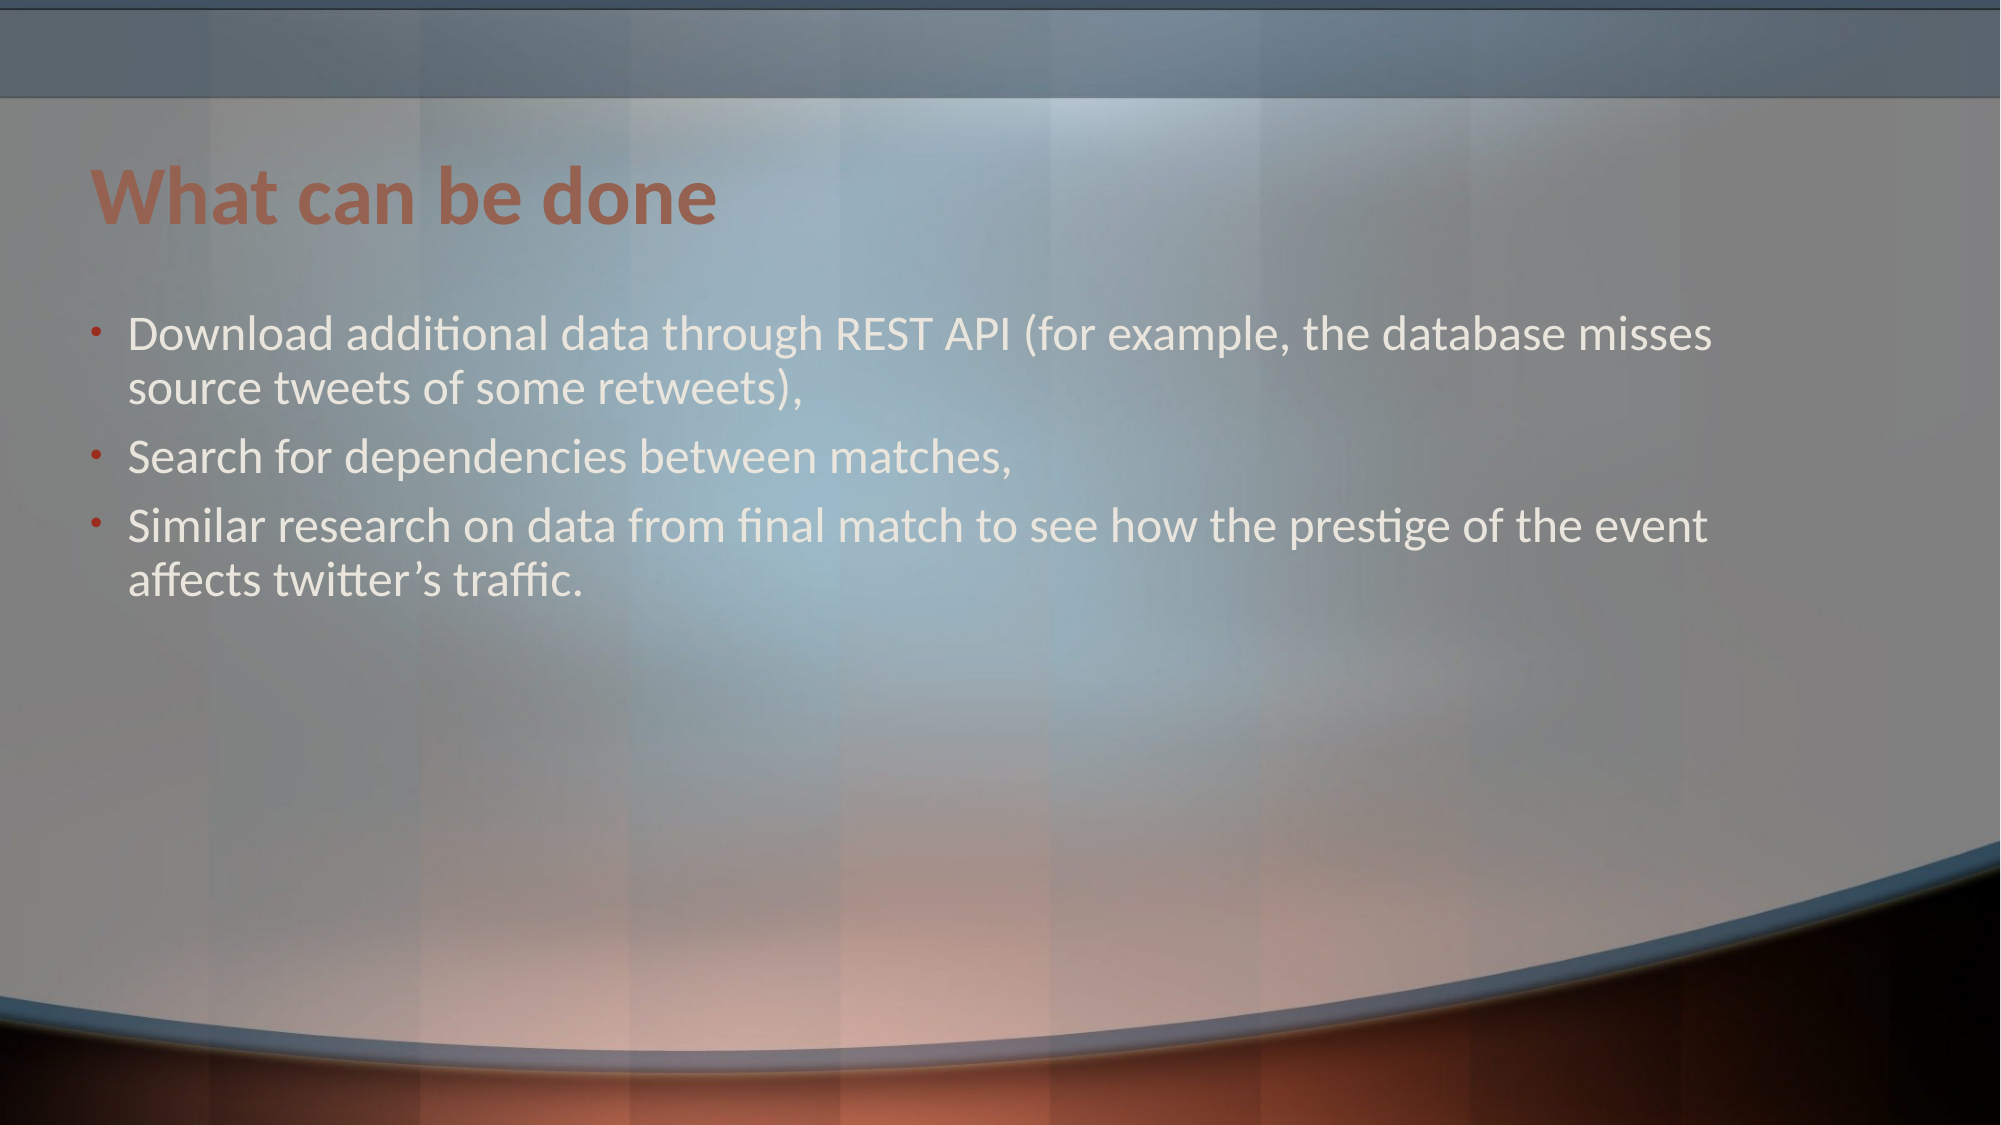

# What can be done
Download additional data through REST API (for example, the database misses source tweets of some retweets),
Search for dependencies between matches,
Similar research on data from final match to see how the prestige of the event affects twitter’s traffic.